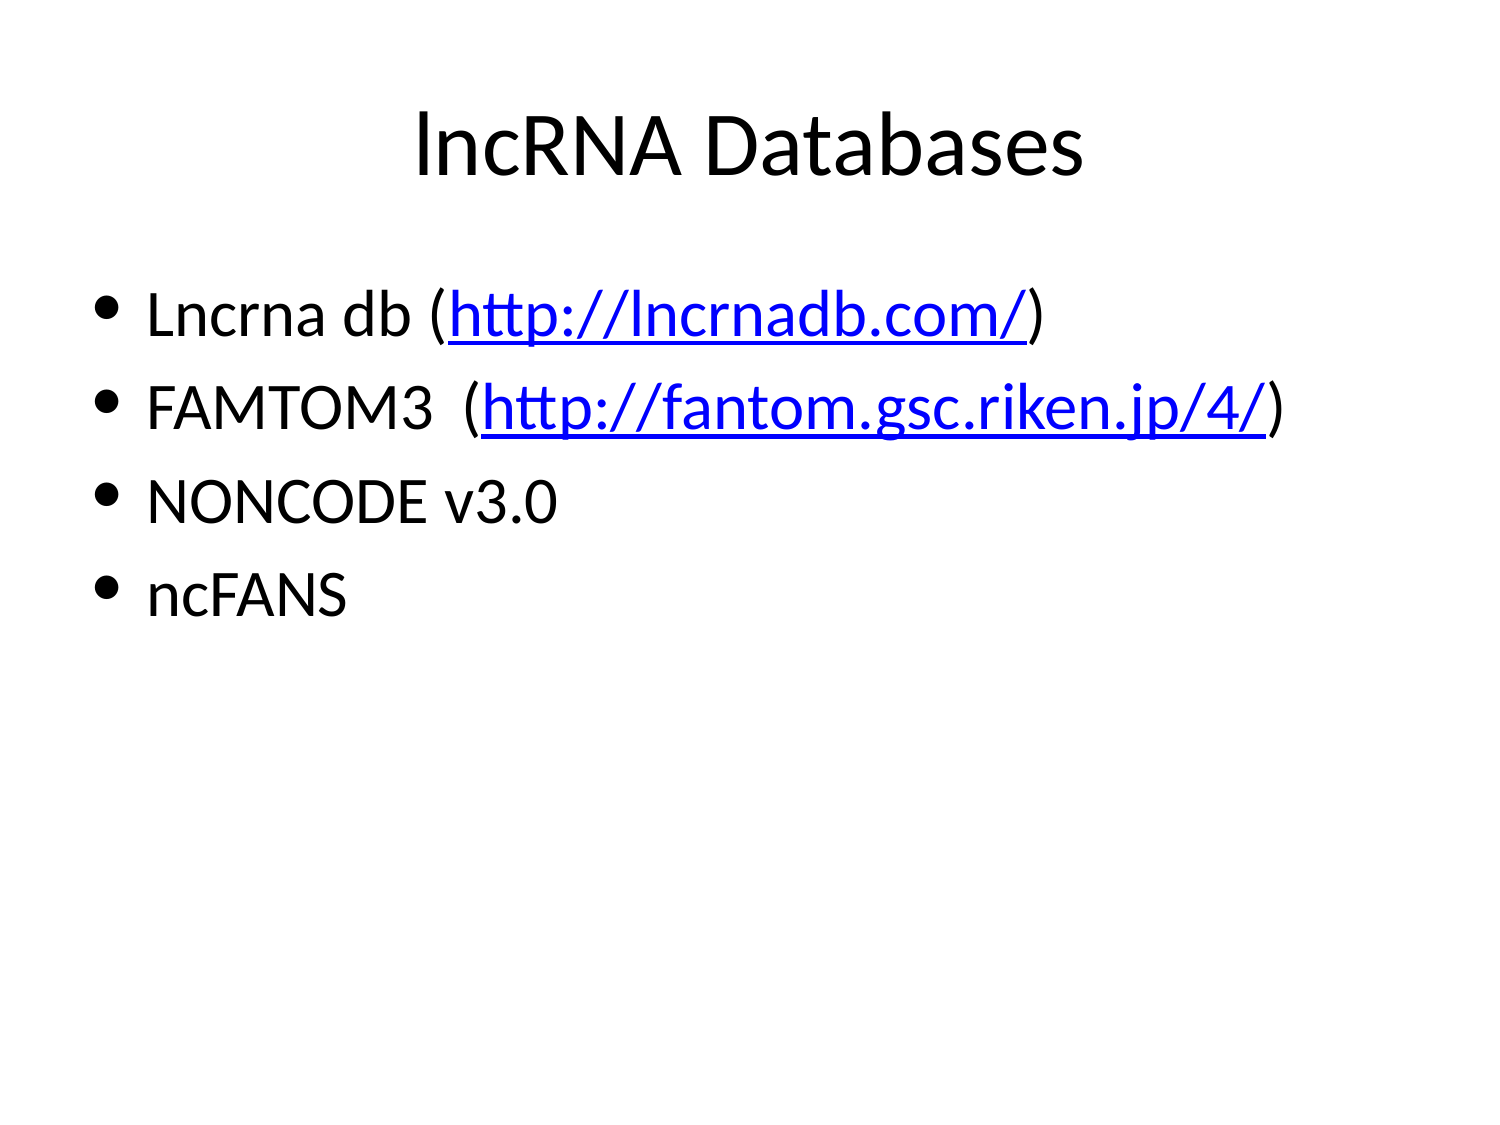

# lncRNA Databases
Lncrna db (http://lncrnadb.com/)
FAMTOM3	 (http://fantom.gsc.riken.jp/4/)
NONCODE v3.0
ncFANS